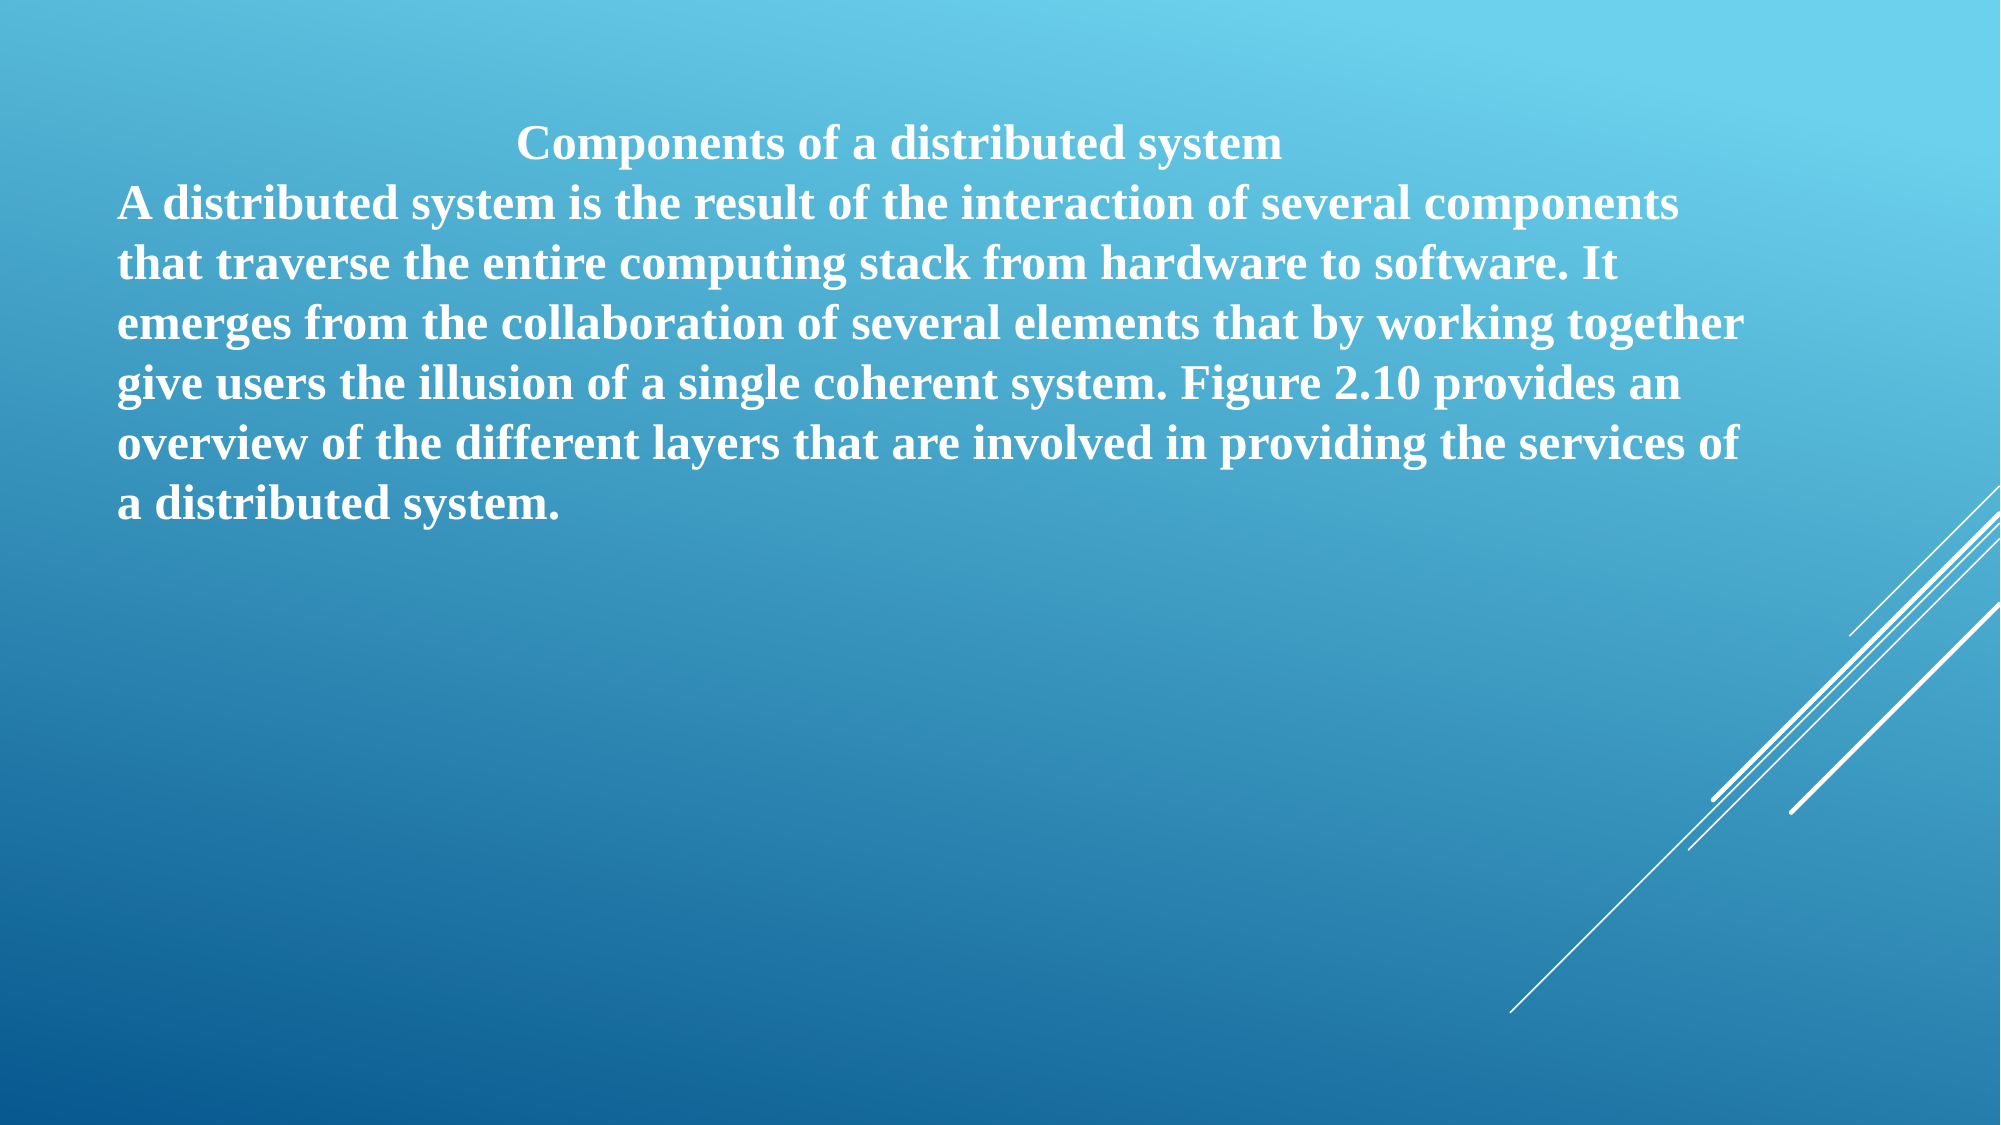

Components of a distributed system
A distributed system is the result of the interaction of several components that traverse the entire computing stack from hardware to software. It emerges from the collaboration of several elements that by working together give users the illusion of a single coherent system. Figure 2.10 provides an overview of the different layers that are involved in providing the services of a distributed system.